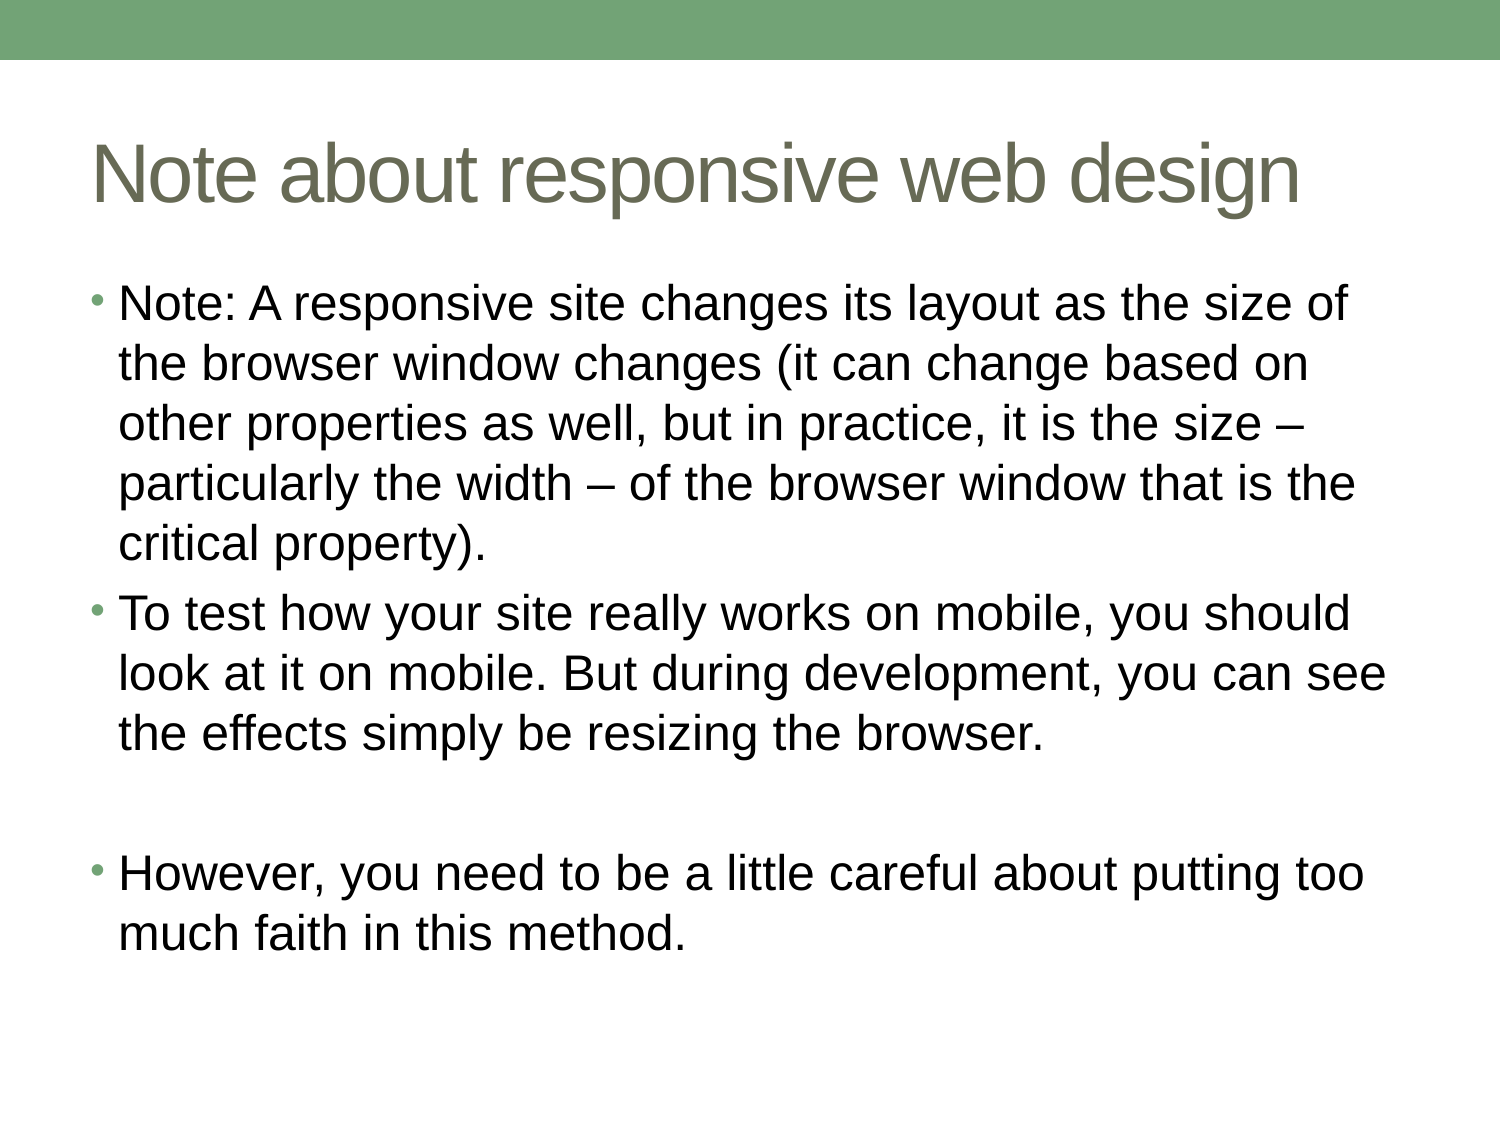

# Note about responsive web design
Note: A responsive site changes its layout as the size of the browser window changes (it can change based on other properties as well, but in practice, it is the size – particularly the width – of the browser window that is the critical property).
To test how your site really works on mobile, you should look at it on mobile. But during development, you can see the effects simply be resizing the browser.

However, you need to be a little careful about putting too much faith in this method.